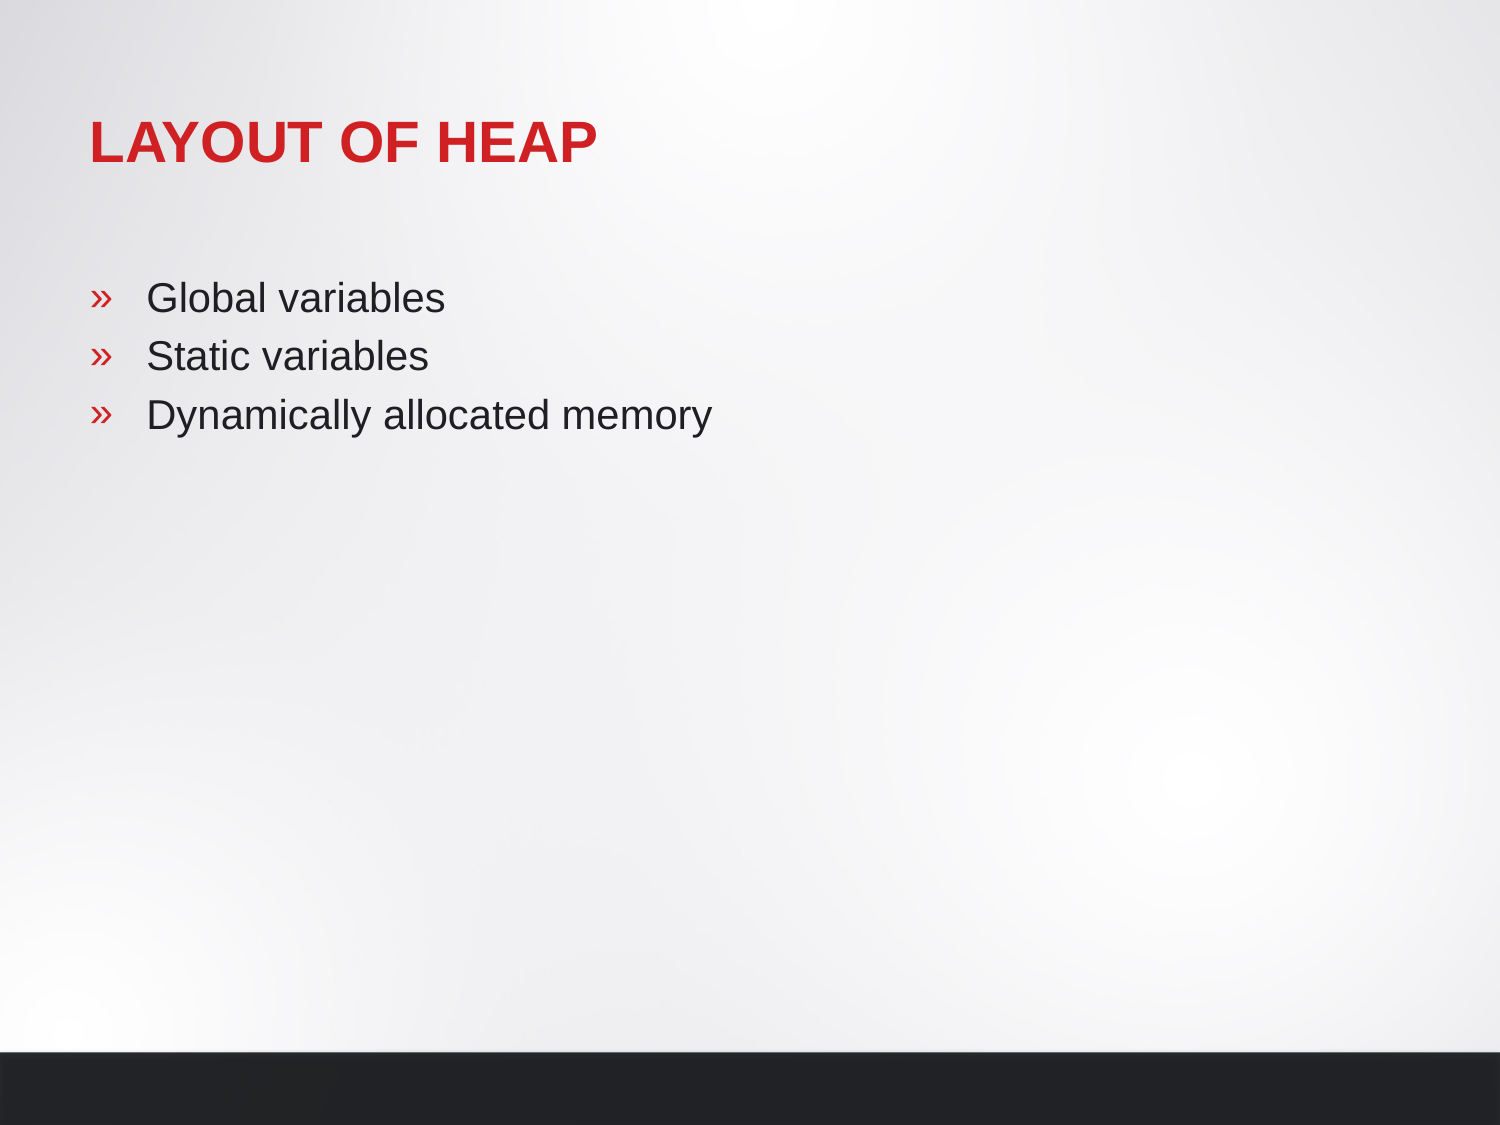

# Layout of Heap
Global variables
Static variables
Dynamically allocated memory